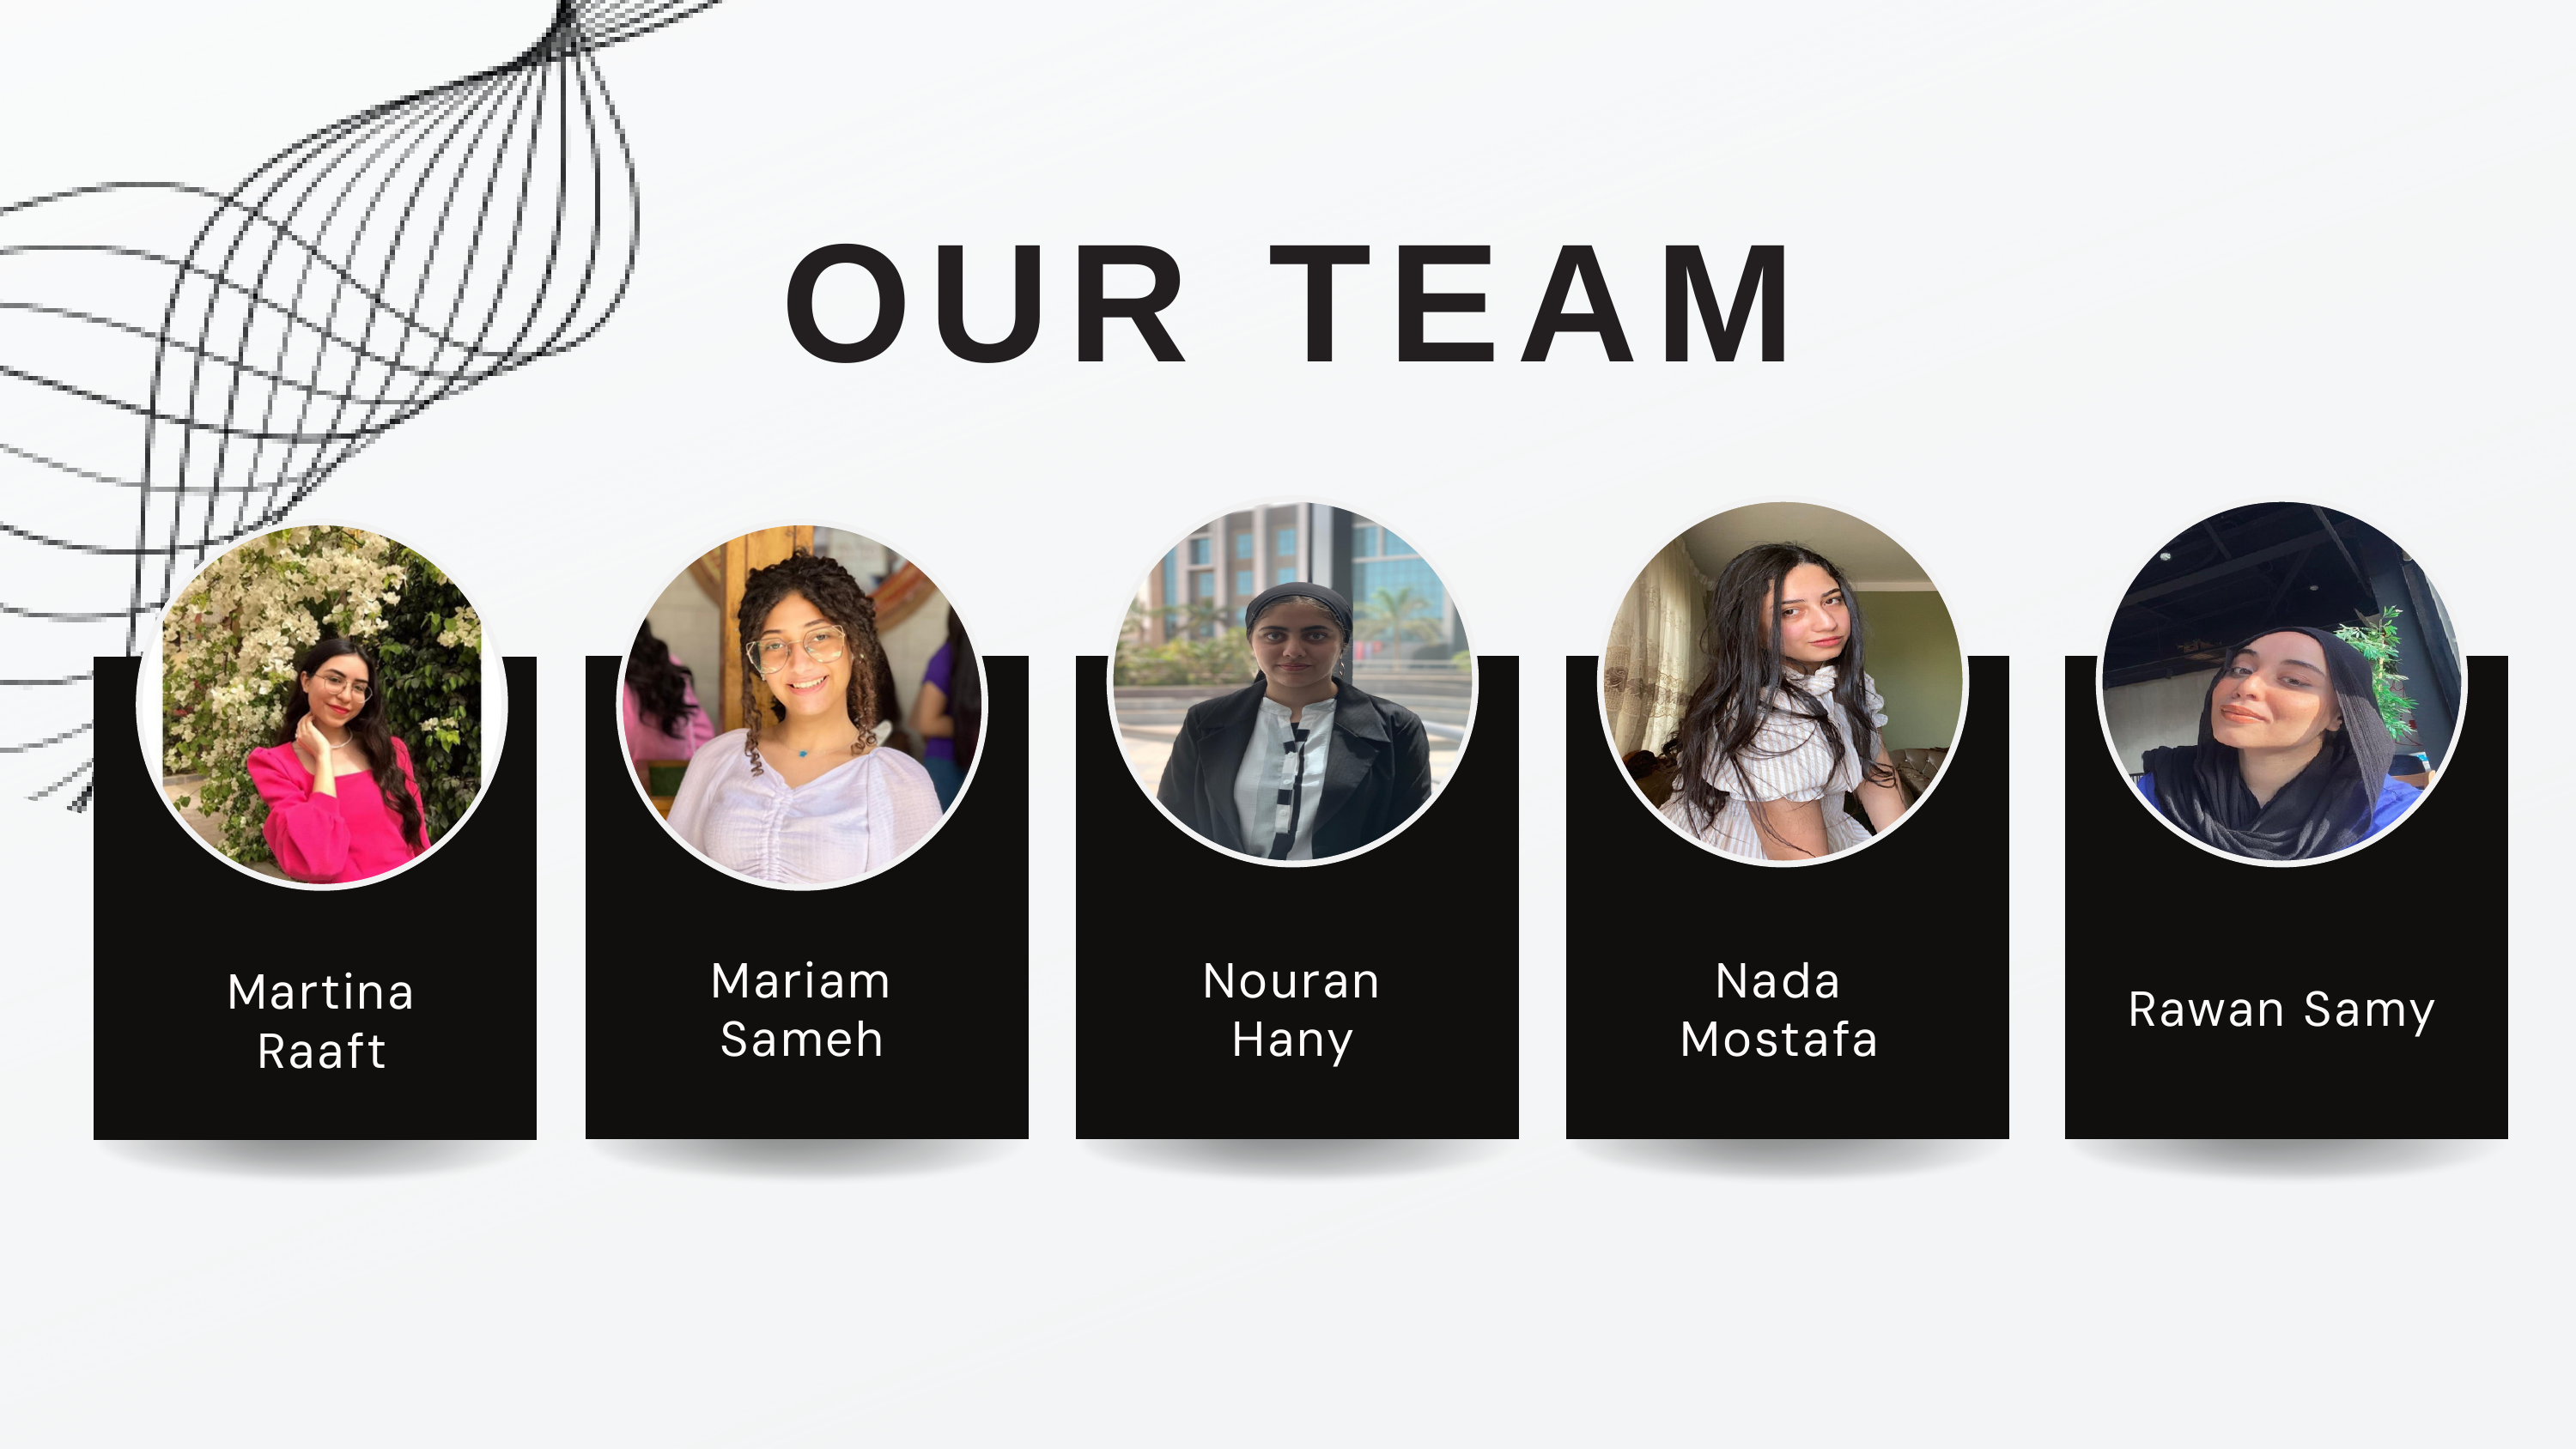

OUR TEAM

Mariam Sameh
Nouran Hany
Nada Mostafa
Martina Raaft
Rawan Samy